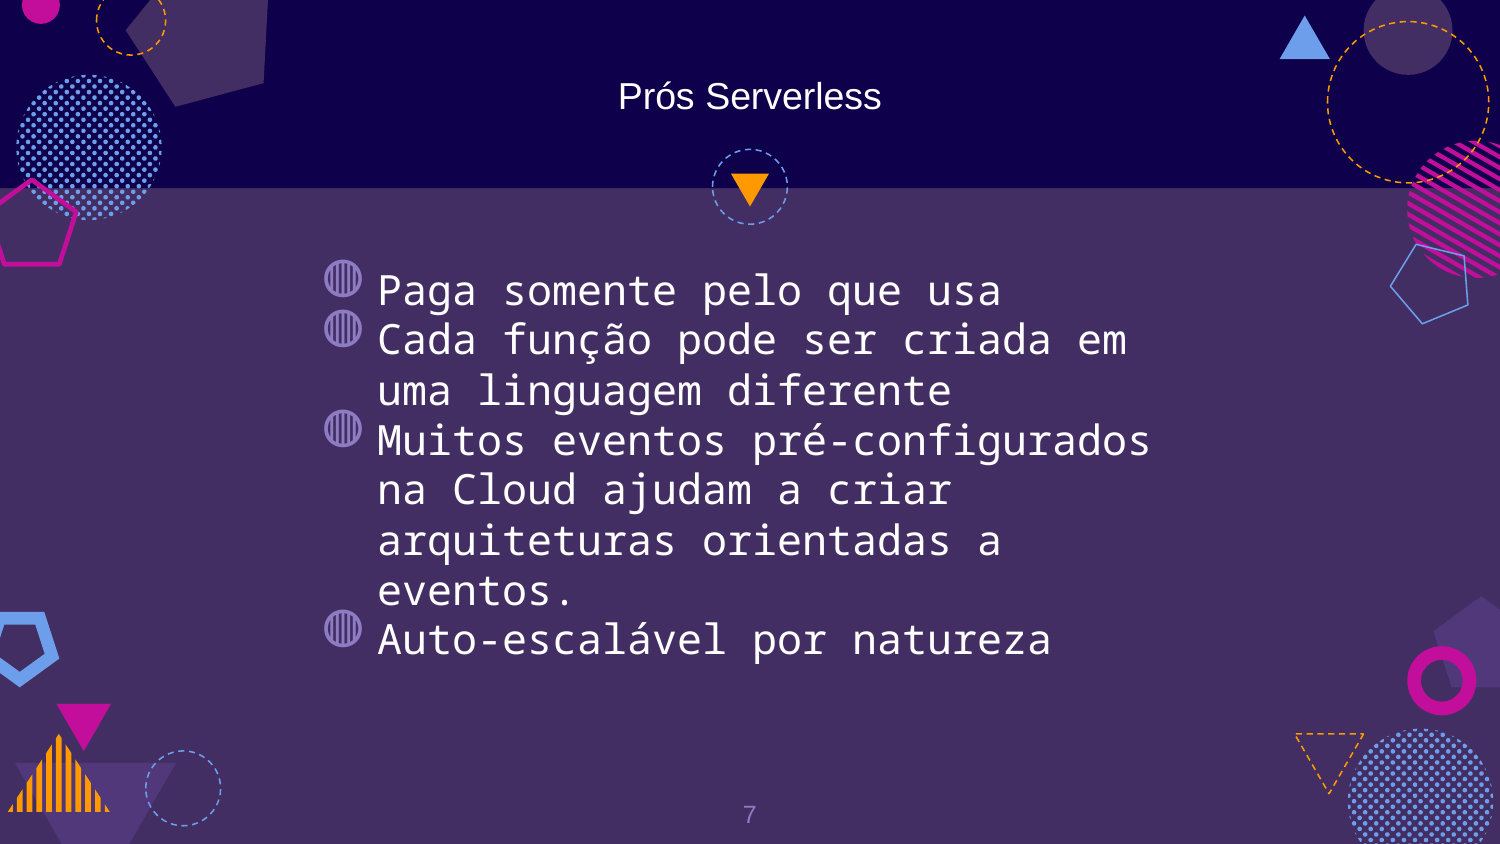

# Prós Serverless
Paga somente pelo que usa
Cada função pode ser criada em uma linguagem diferente
Muitos eventos pré-configurados na Cloud ajudam a criar arquiteturas orientadas a eventos.
Auto-escalável por natureza
7